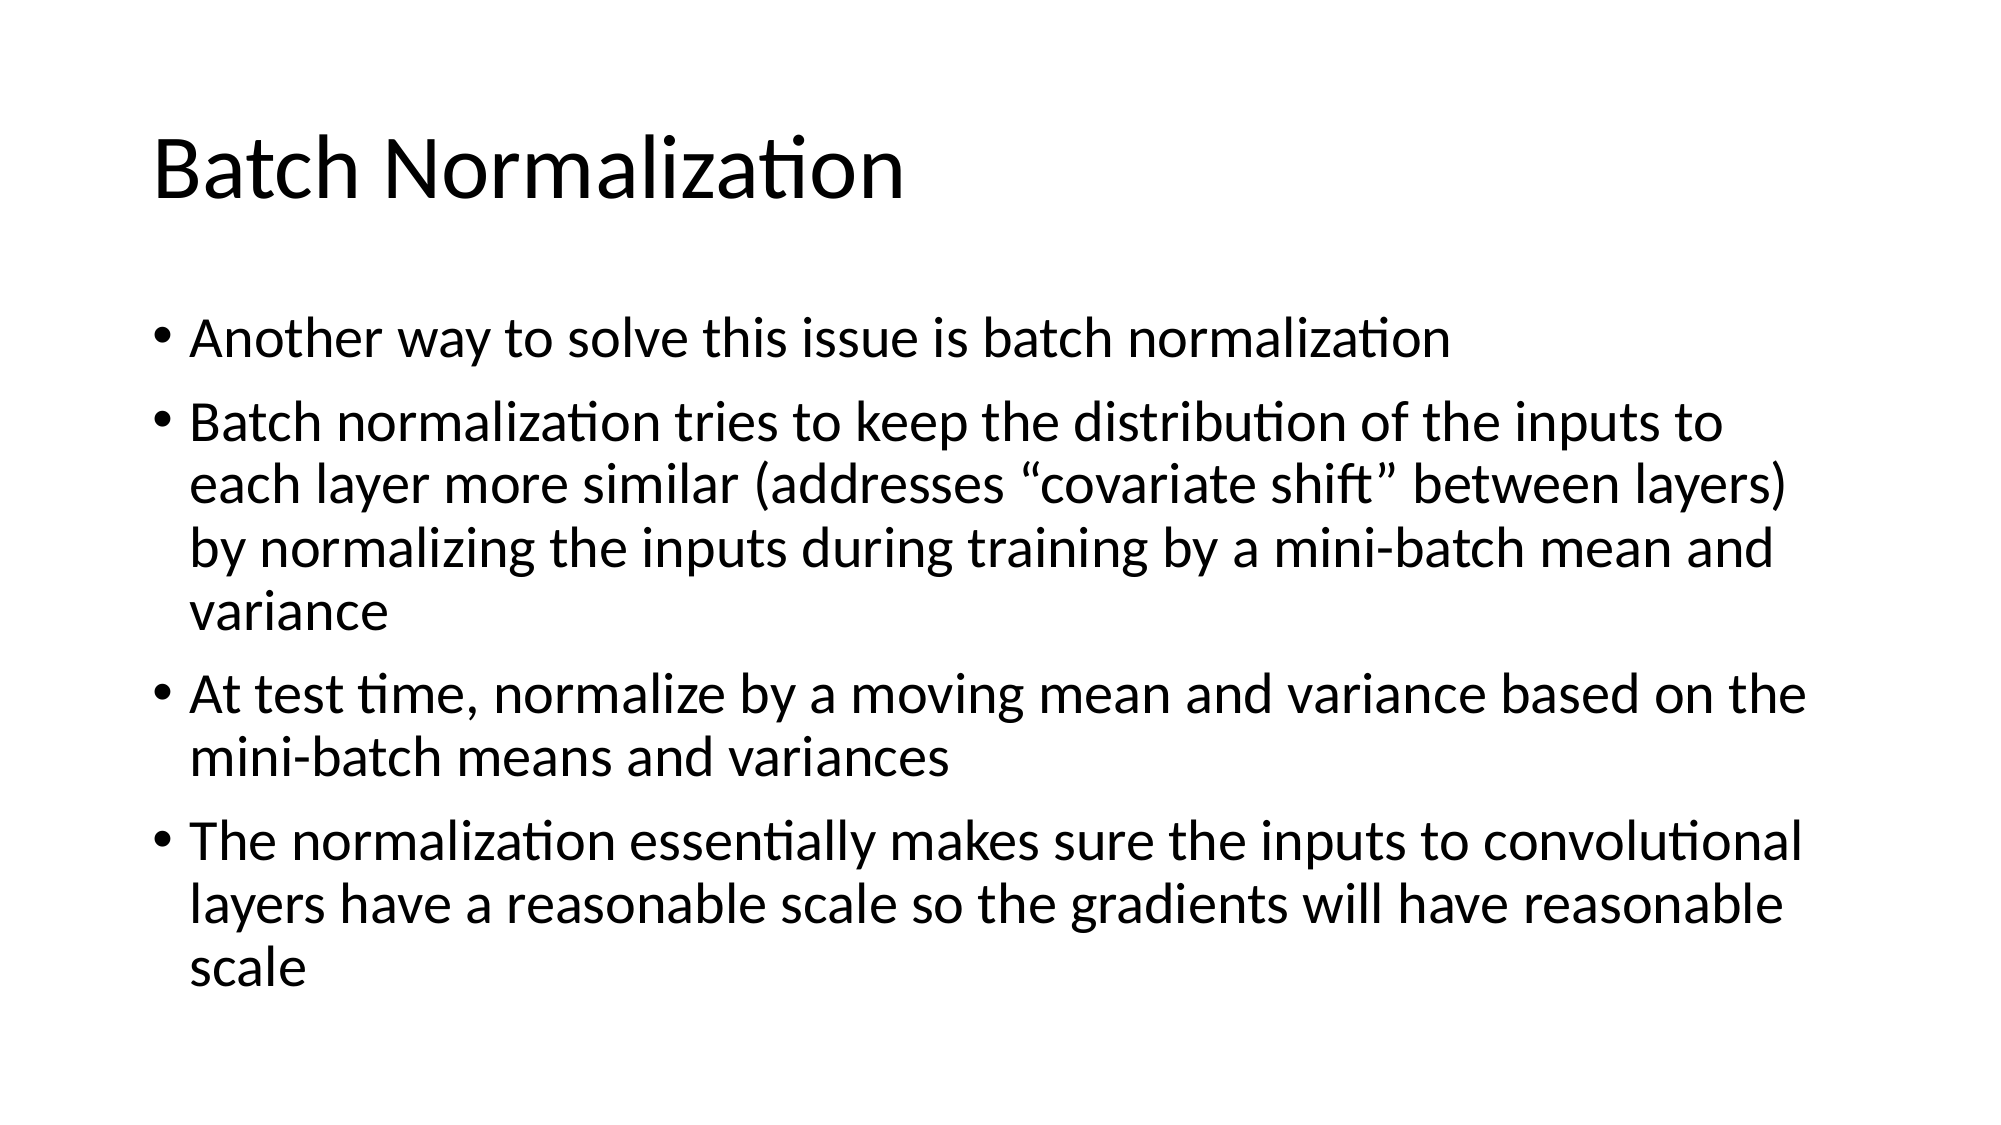

# Batch Normalization
Another way to solve this issue is batch normalization
Batch normalization tries to keep the distribution of the inputs to each layer more similar (addresses “covariate shift” between layers) by normalizing the inputs during training by a mini-batch mean and variance
At test time, normalize by a moving mean and variance based on the mini-batch means and variances
The normalization essentially makes sure the inputs to convolutional layers have a reasonable scale so the gradients will have reasonable scale